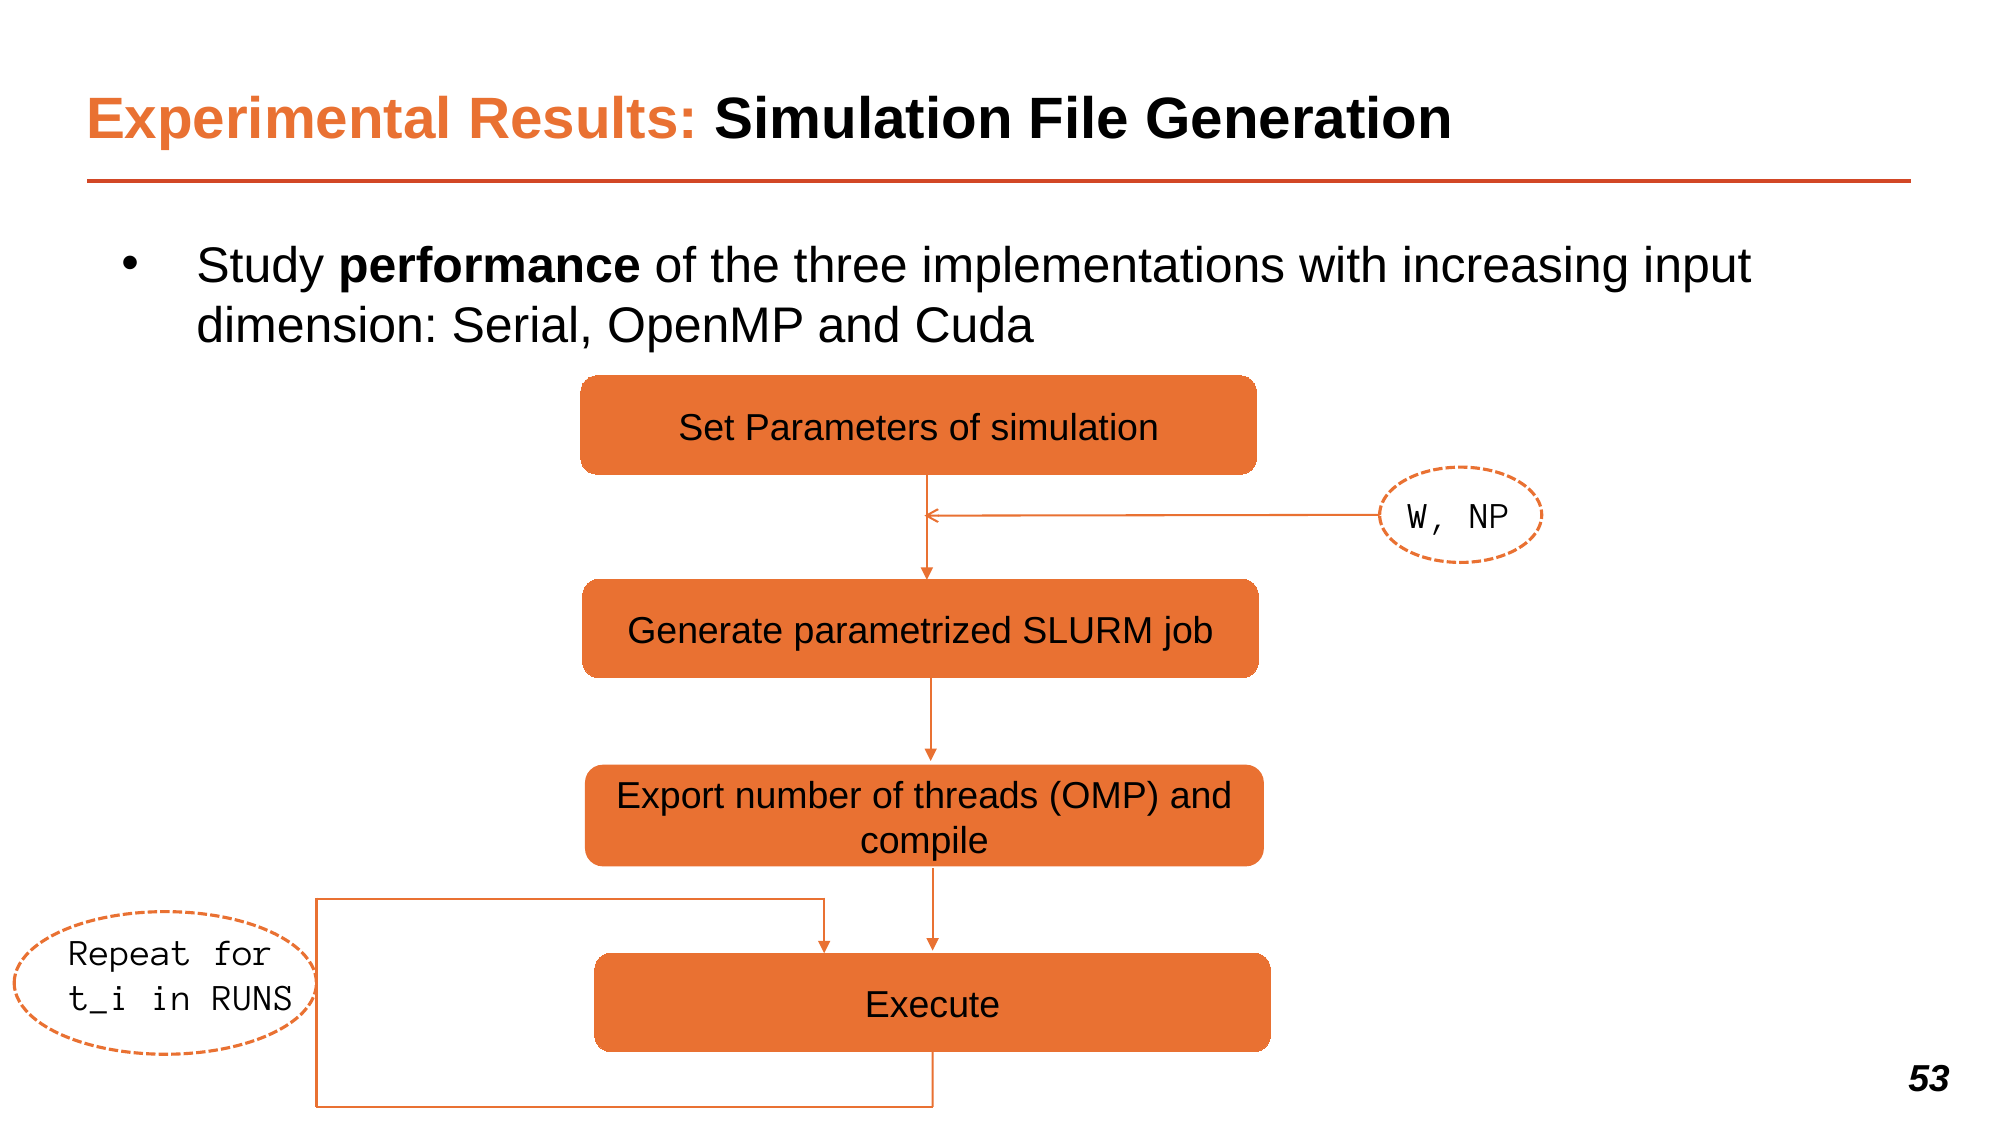

# Experimental Results: Simulation File Generation
Study performance of the three implementations with increasing input dimension: Serial, OpenMP and Cuda

Set Parameters of simulation

W, NP

Generate parametrized SLURM job
Export number of threads (OMP) and compile

Repeat for t_i in RUNS
Execute
53